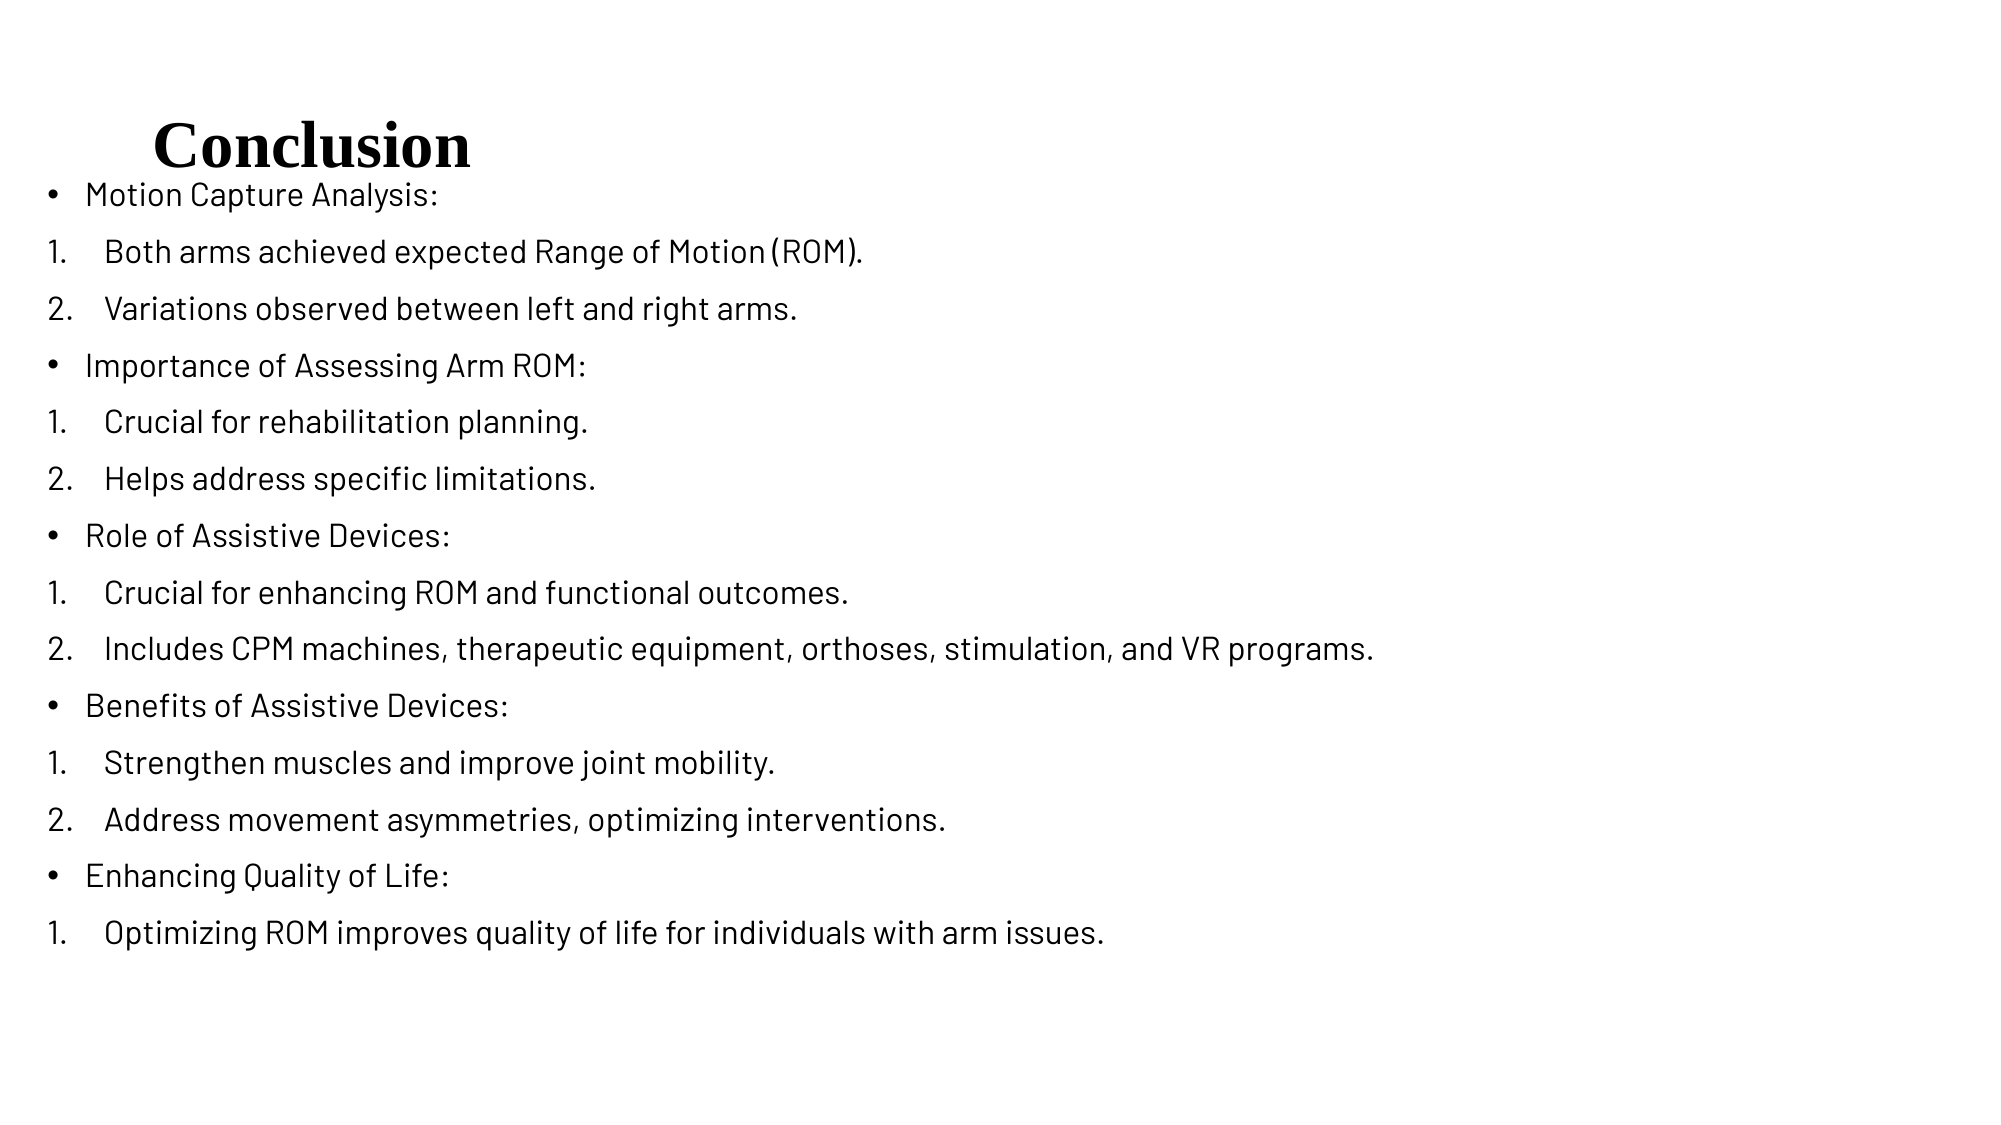

# Conclusion
Motion Capture Analysis:
Both arms achieved expected Range of Motion (ROM).
Variations observed between left and right arms.
Importance of Assessing Arm ROM:
Crucial for rehabilitation planning.
Helps address specific limitations.
Role of Assistive Devices:
Crucial for enhancing ROM and functional outcomes.
Includes CPM machines, therapeutic equipment, orthoses, stimulation, and VR programs.
Benefits of Assistive Devices:
Strengthen muscles and improve joint mobility.
Address movement asymmetries, optimizing interventions.
Enhancing Quality of Life:
Optimizing ROM improves quality of life for individuals with arm issues.